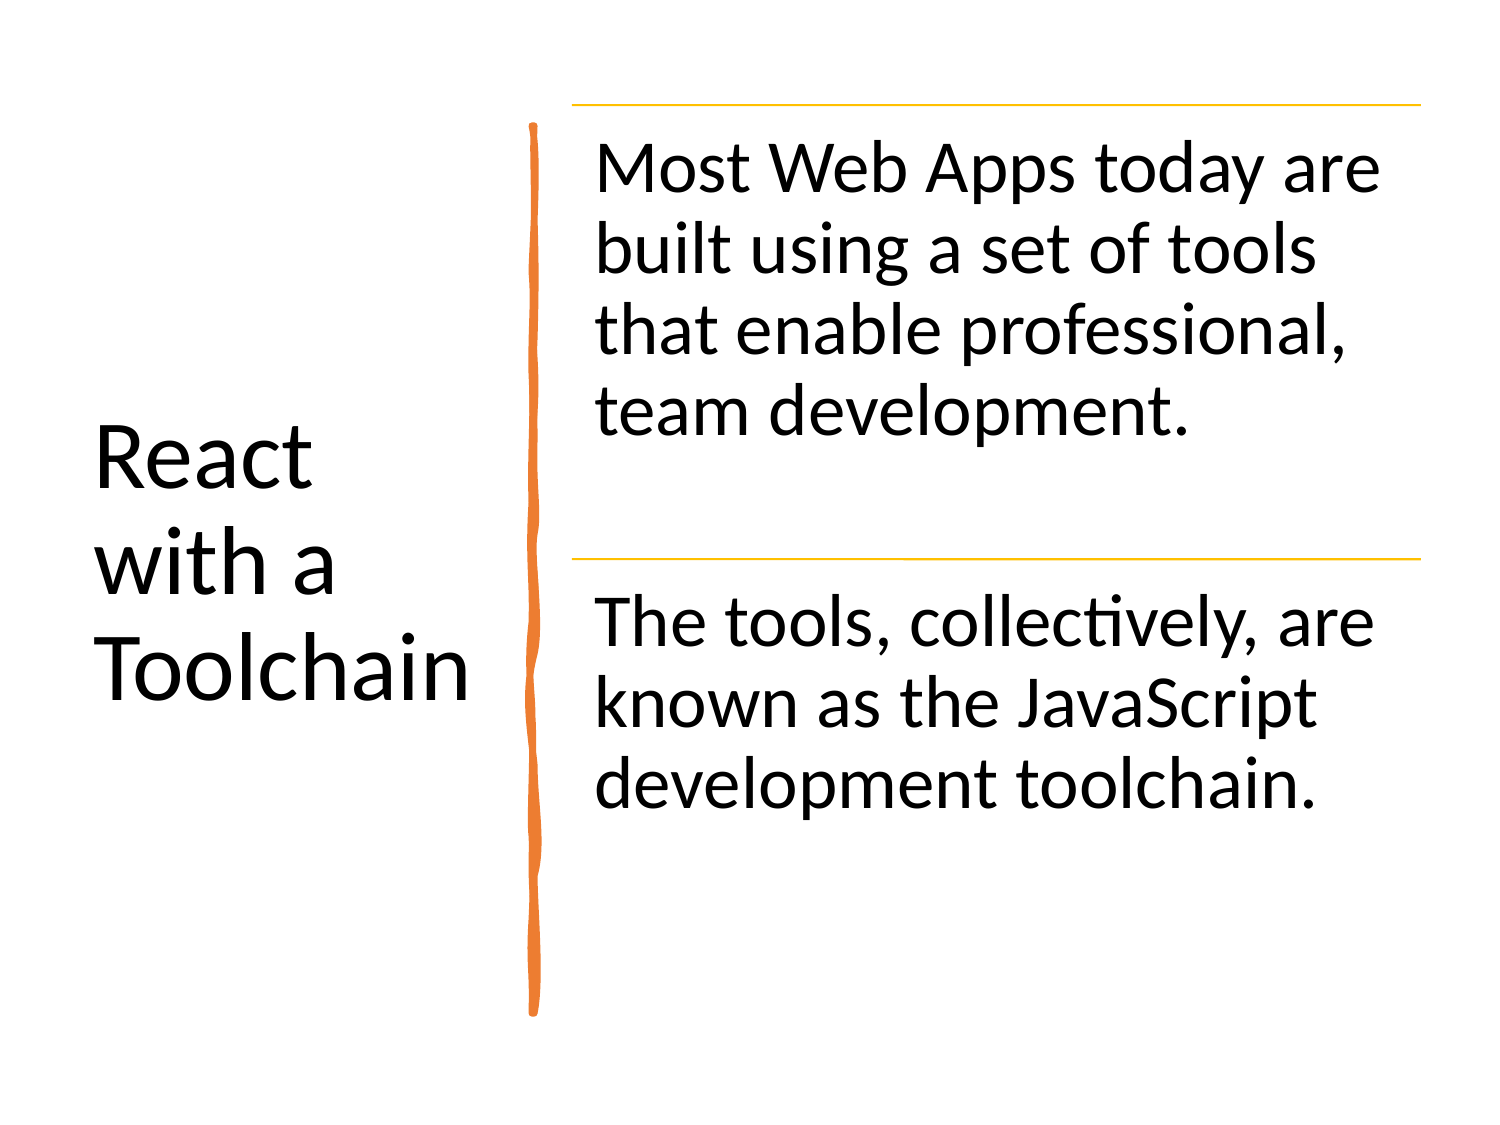

Most Web Apps today are built using a set of tools that enable professional, team development.
The tools, collectively, are known as the JavaScript development toolchain.
# React with a Toolchain